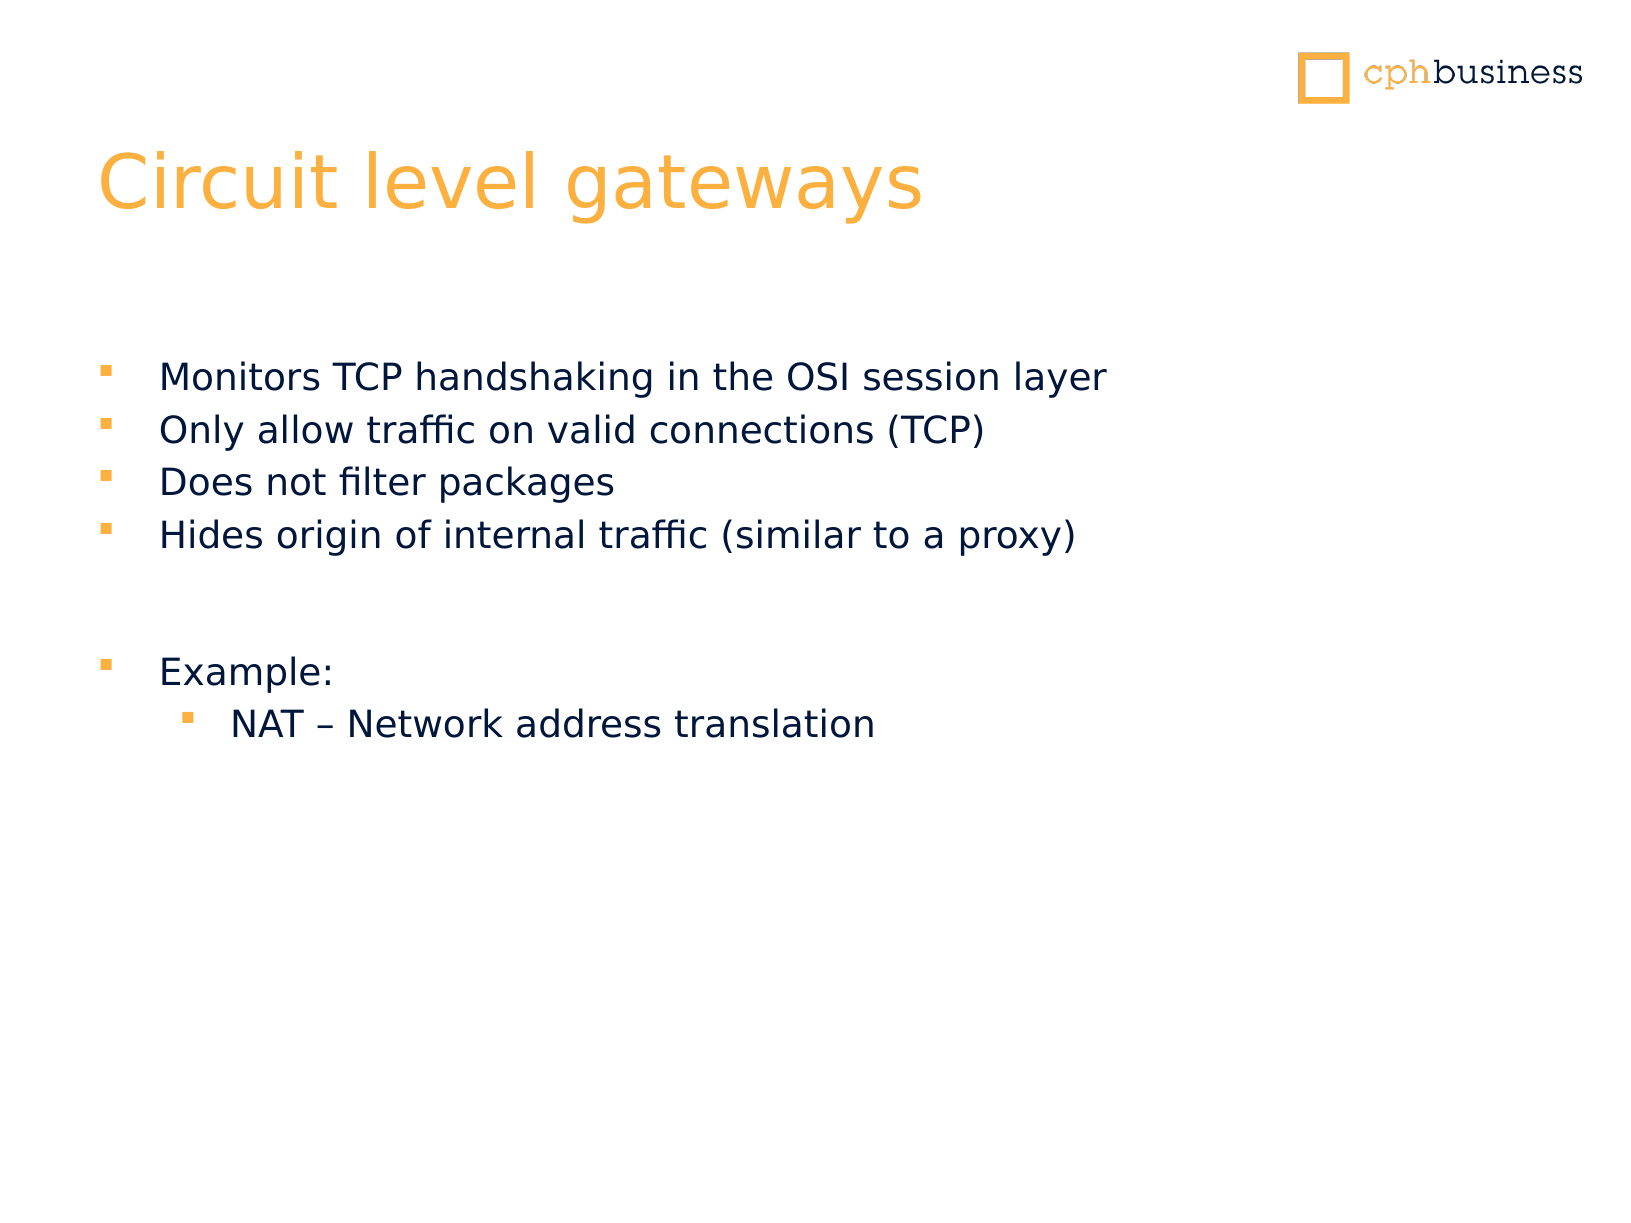

# Circuit level gateways
Monitors TCP handshaking in the OSI session layer
Only allow traffic on valid connections (TCP)
Does not filter packages
Hides origin of internal traffic (similar to a proxy)

Example:
NAT – Network address translation